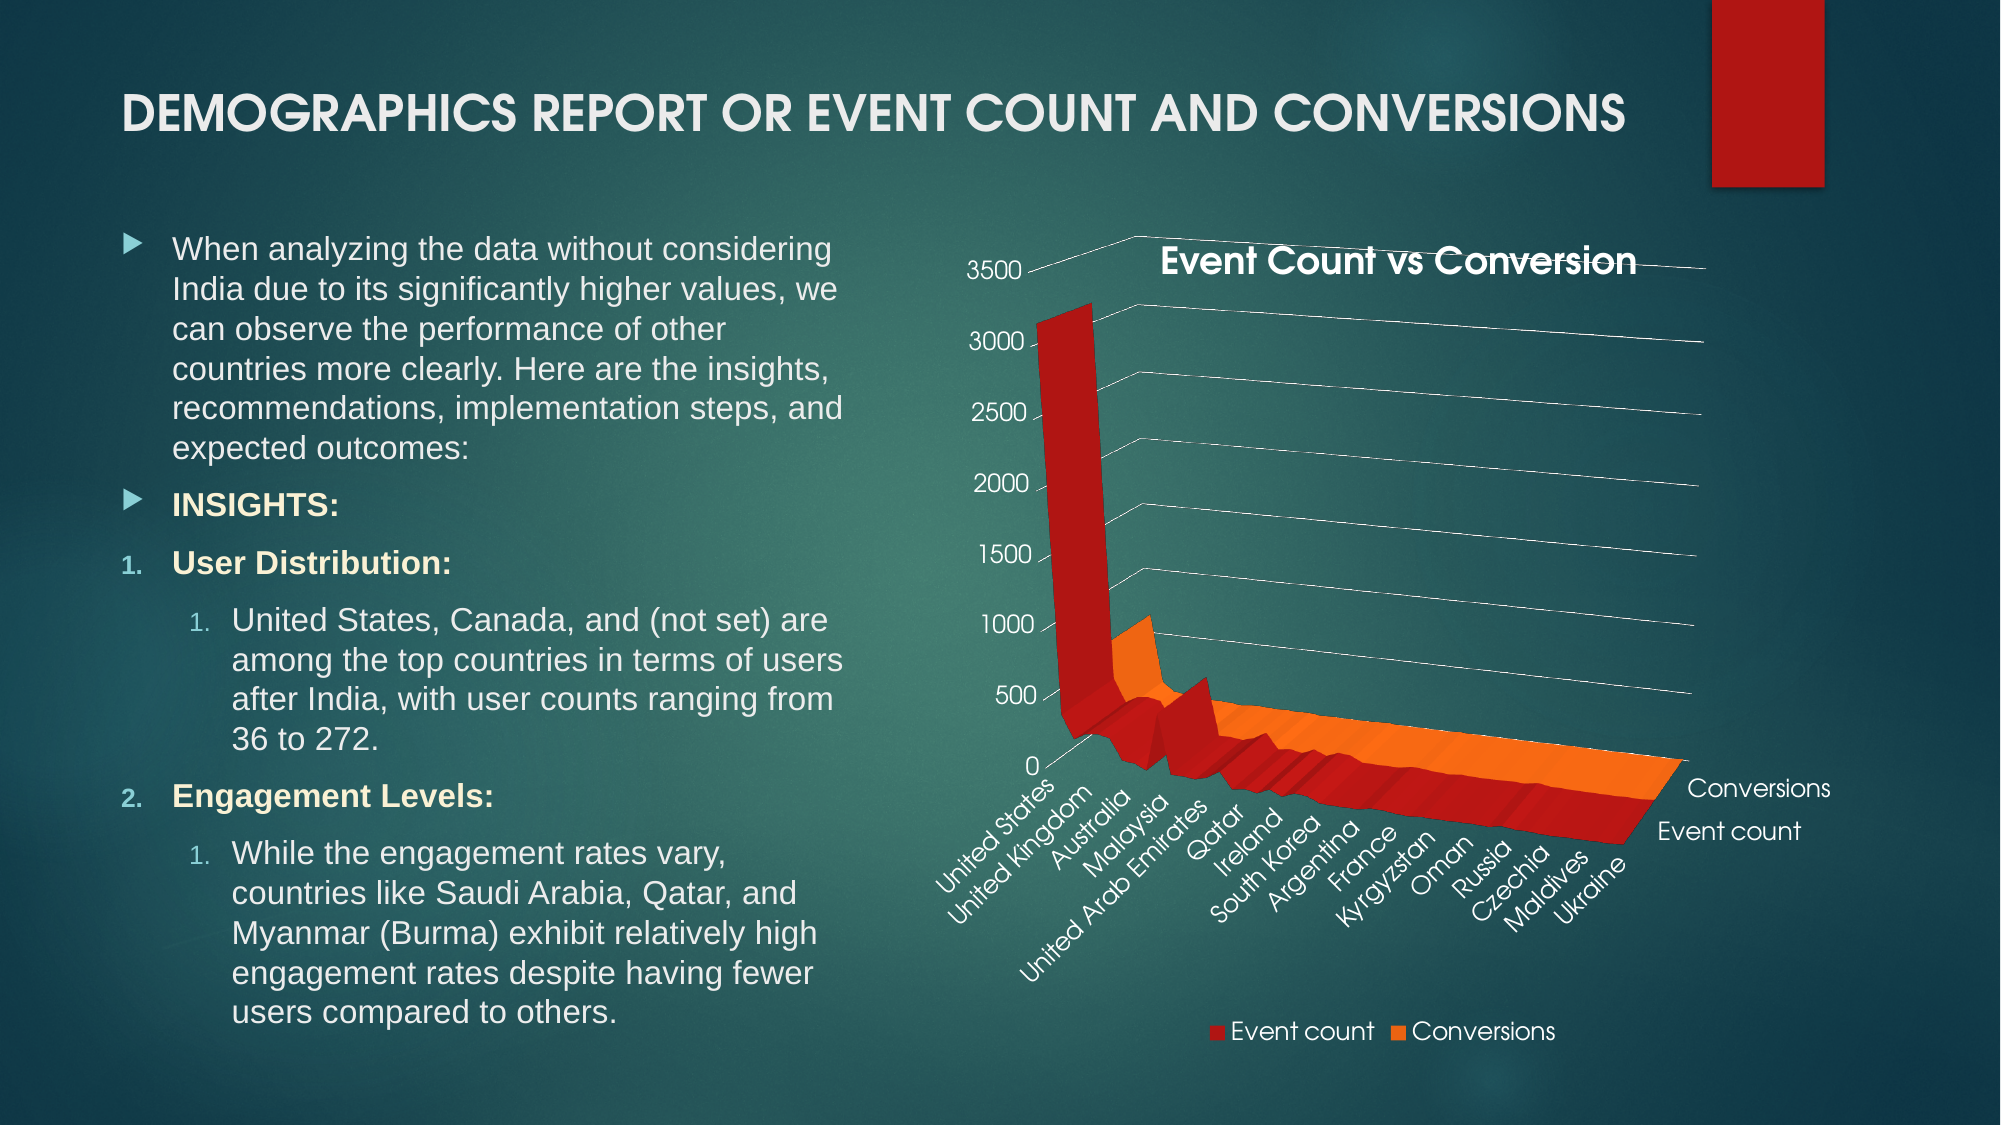

# DEMOGRAPHICS REPORT OR EVENT COUNT AND CONVERSIONS
When analyzing the data without considering India due to its significantly higher values, we can observe the performance of other countries more clearly. Here are the insights, recommendations, implementation steps, and expected outcomes:
INSIGHTS:
User Distribution:
United States, Canada, and (not set) are among the top countries in terms of users after India, with user counts ranging from 36 to 272.
Engagement Levels:
While the engagement rates vary, countries like Saudi Arabia, Qatar, and Myanmar (Burma) exhibit relatively high engagement rates despite having fewer users compared to others.

[unsupported chart]

Event Count vs Conversion